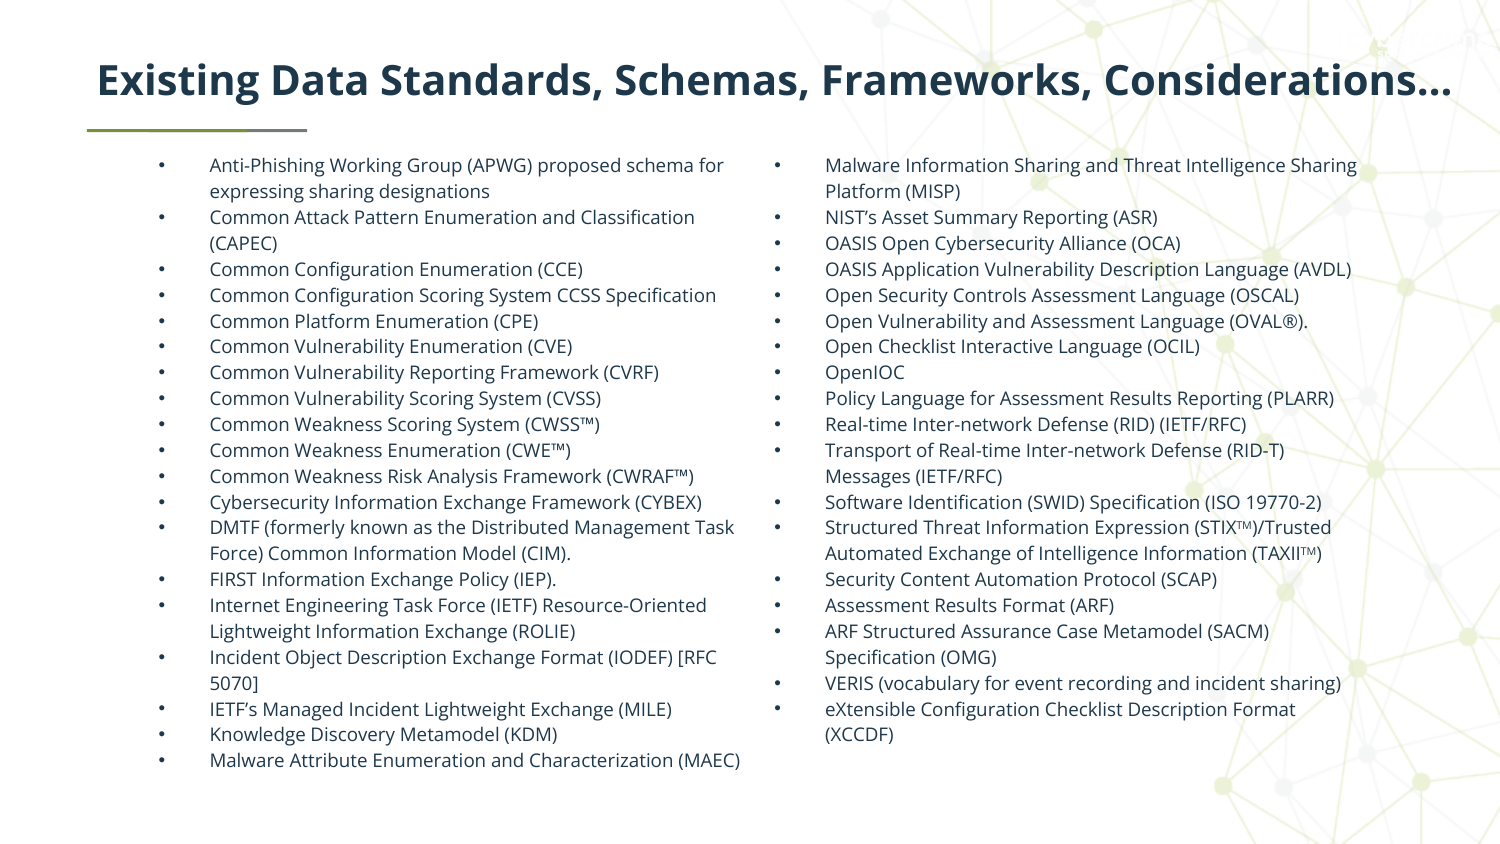

# Existing Data Standards, Schemas, Frameworks, Considerations…
Anti-Phishing Working Group (APWG) proposed schema for expressing sharing designations
Common Attack Pattern Enumeration and Classification (CAPEC)
Common Configuration Enumeration (CCE)
Common Configuration Scoring System CCSS Specification
Common Platform Enumeration (CPE)
Common Vulnerability Enumeration (CVE)
Common Vulnerability Reporting Framework (CVRF)
Common Vulnerability Scoring System (CVSS)
Common Weakness Scoring System (CWSS™)
Common Weakness Enumeration (CWE™)
Common Weakness Risk Analysis Framework (CWRAF™)
Cybersecurity Information Exchange Framework (CYBEX)
DMTF (formerly known as the Distributed Management Task Force) Common Information Model (CIM).
FIRST Information Exchange Policy (IEP).
Internet Engineering Task Force (IETF) Resource-Oriented Lightweight Information Exchange (ROLIE)
Incident Object Description Exchange Format (IODEF) [RFC 5070]
IETF’s Managed Incident Lightweight Exchange (MILE)
Knowledge Discovery Metamodel (KDM)
Malware Attribute Enumeration and Characterization (MAEC)
Malware Information Sharing and Threat Intelligence Sharing Platform (MISP)
NIST’s Asset Summary Reporting (ASR)
OASIS Open Cybersecurity Alliance (OCA)
OASIS Application Vulnerability Description Language (AVDL)
Open Security Controls Assessment Language (OSCAL)
Open Vulnerability and Assessment Language (OVAL®).
Open Checklist Interactive Language (OCIL)
OpenIOC
Policy Language for Assessment Results Reporting (PLARR)
Real-time Inter-network Defense (RID) (IETF/RFC)
Transport of Real-time Inter-network Defense (RID-T) Messages (IETF/RFC)
Software Identification (SWID) Specification (ISO 19770-2)
Structured Threat Information Expression (STIXTM)/Trusted Automated Exchange of Intelligence Information (TAXIITM)
Security Content Automation Protocol (SCAP)
Assessment Results Format (ARF)
ARF Structured Assurance Case Metamodel (SACM) Specification (OMG)
VERIS (vocabulary for event recording and incident sharing)
eXtensible Configuration Checklist Description Format (XCCDF)